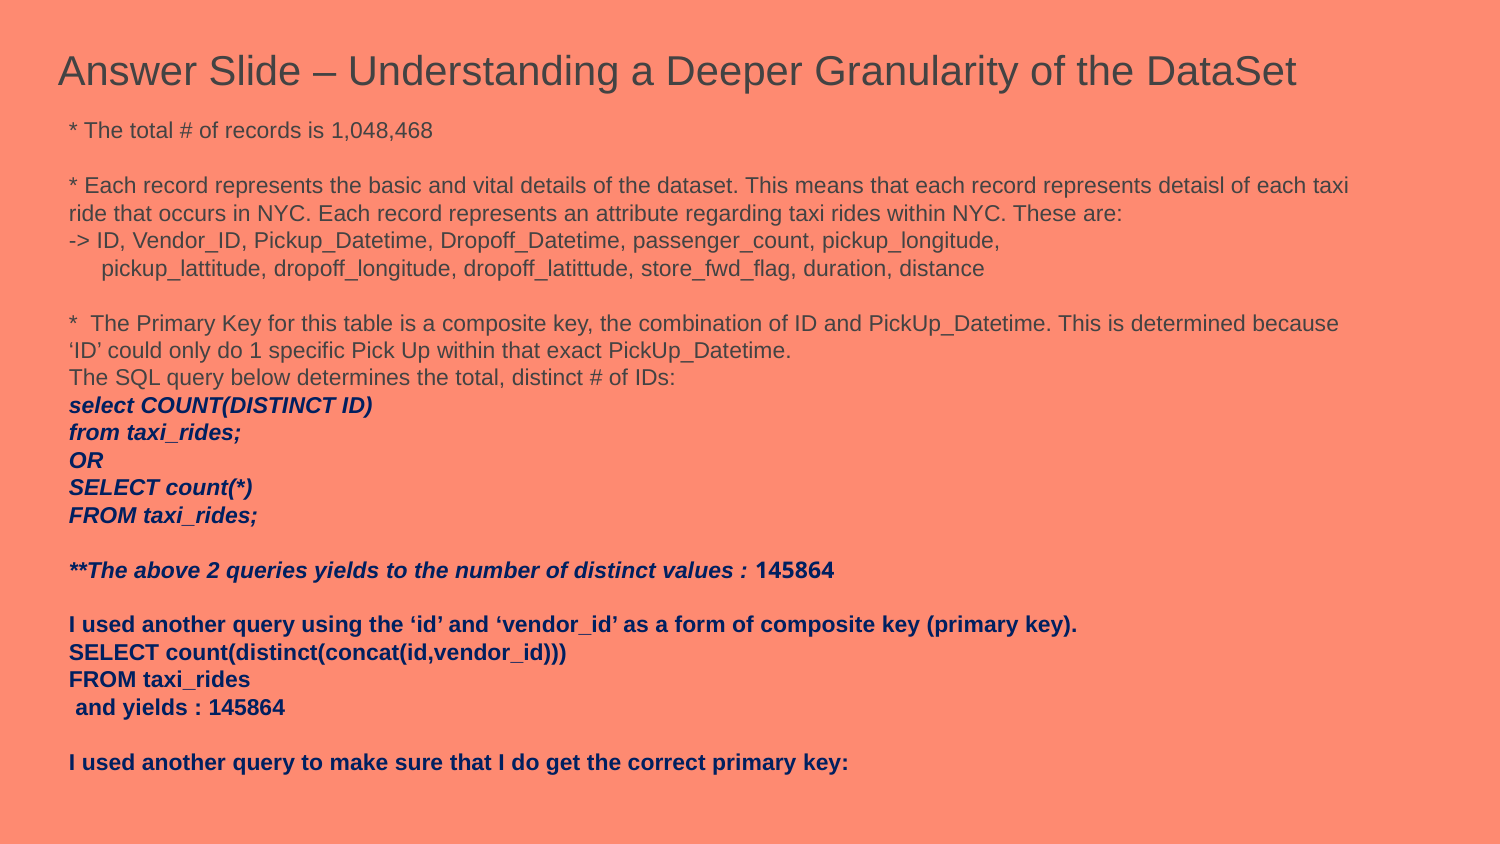

# Answer Slide – Understanding a Deeper Granularity of the DataSet

* The total # of records is 1,048,468
* Each record represents the basic and vital details of the dataset. This means that each record represents detaisl of each taxi ride that occurs in NYC. Each record represents an attribute regarding taxi rides within NYC. These are:
-> ID, Vendor_ID, Pickup_Datetime, Dropoff_Datetime, passenger_count, pickup_longitude,
     pickup_lattitude, dropoff_longitude, dropoff_latittude, store_fwd_flag, duration, distance
*  The Primary Key for this table is a composite key, the combination of ID and PickUp_Datetime. This is determined because ‘ID’ could only do 1 specific Pick Up within that exact PickUp_Datetime.
The SQL query below determines the total, distinct # of IDs:
select COUNT(DISTINCT ID)
from taxi_rides;
OR
SELECT count(*)
FROM taxi_rides;
**The above 2 queries yields to the number of distinct values : 145864
I used another query using the ‘id’ and ‘vendor_id’ as a form of composite key (primary key).
SELECT count(distinct(concat(id,vendor_id)))
FROM taxi_rides
 and yields : 145864
I used another query to make sure that I do get the correct primary key:
* The Date Range is simply bound within: PickUp_Datetime and DropOff_Datetime.
This simply means that a taxi ride occurs once the passenger starts & boards the taxi (PickUp_Datetime) & ends once he/she exits (Dropoff_Datetime).
* The dataset states that the geographical boundaries are limited to the